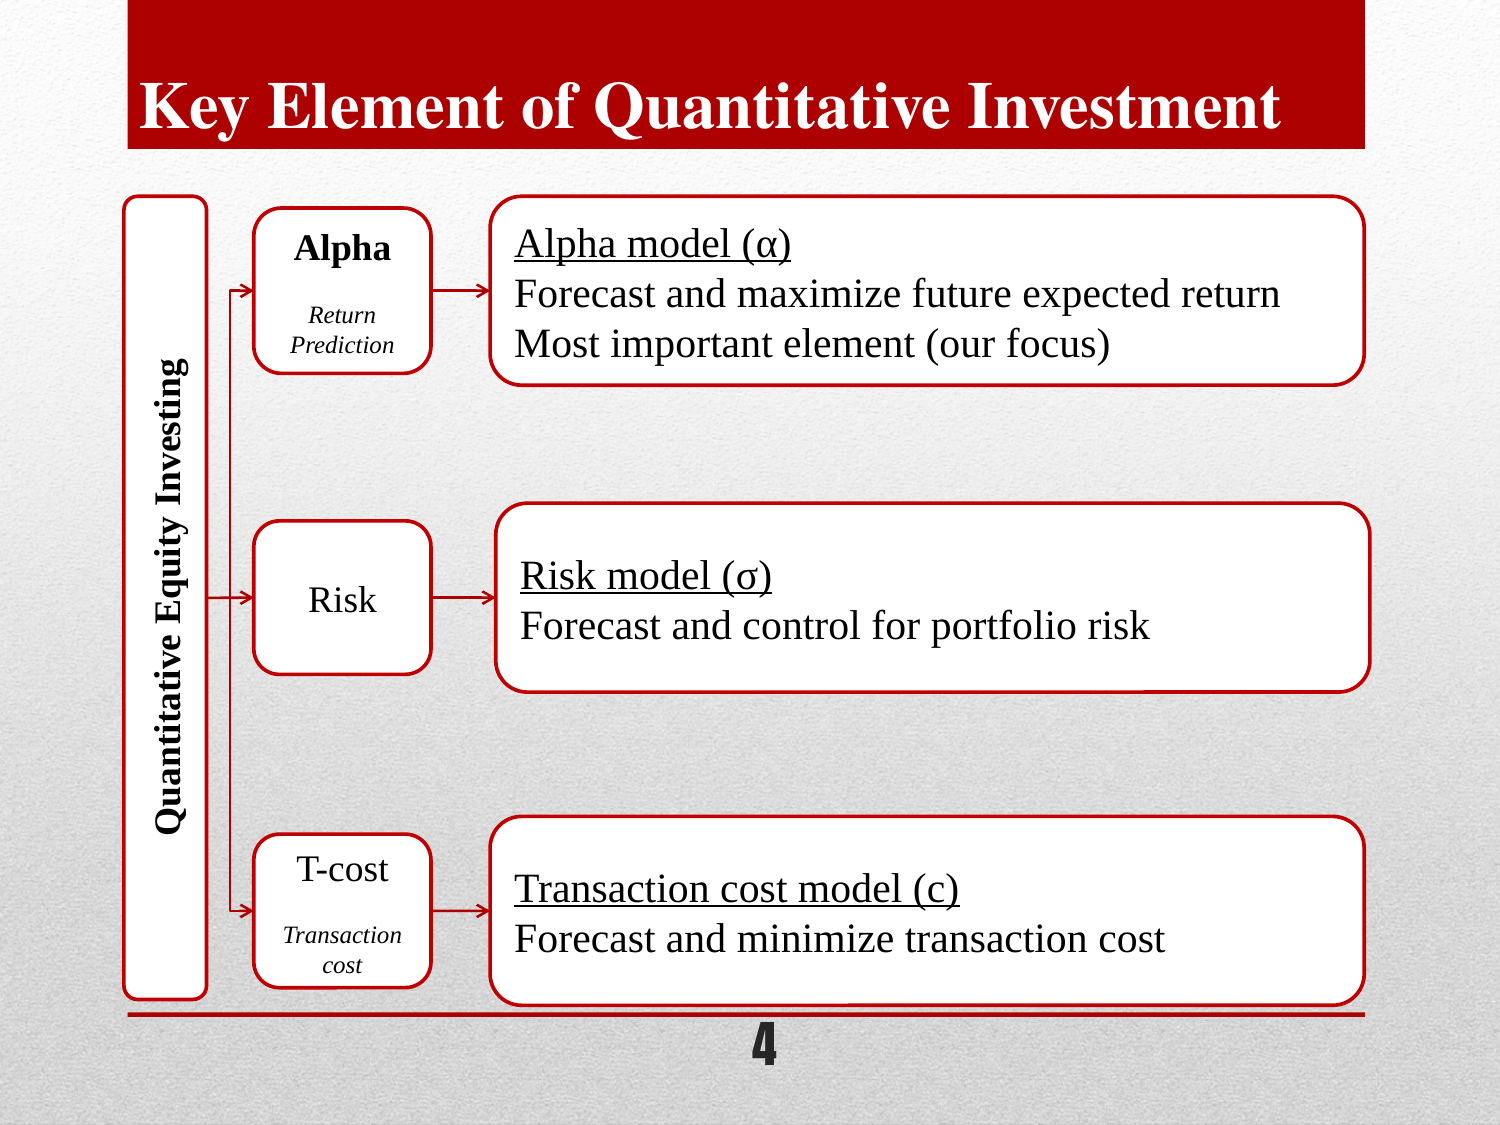

# Key Element of Quantitative Investment
Quantitative Equity Investing
Alpha model (α)
Forecast and maximize future expected return
Most important element (our focus)
Alpha

Return Prediction
Risk model (σ)
Forecast and control for portfolio risk
Risk
Transaction cost model (c)
Forecast and minimize transaction cost
T-cost

Transaction cost
4